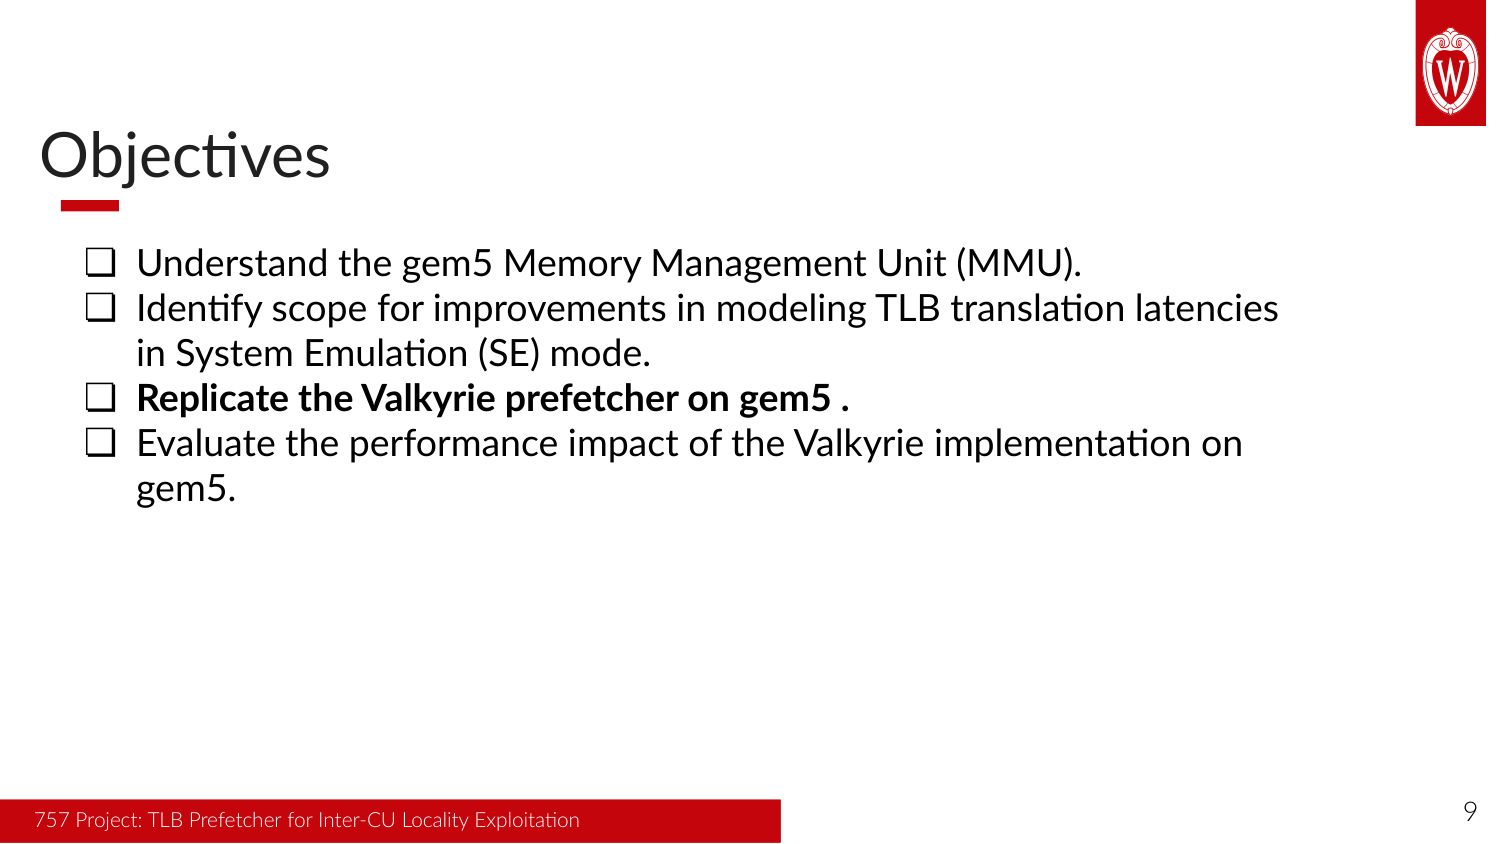

Objectives
Understand the gem5 Memory Management Unit (MMU).
Identify scope for improvements in modeling TLB translation latencies in System Emulation (SE) mode.
Replicate the Valkyrie prefetcher on gem5 .
Evaluate the performance impact of the Valkyrie implementation on gem5.
9

757 Project: TLB Prefetcher for Inter-CU Locality Exploitation